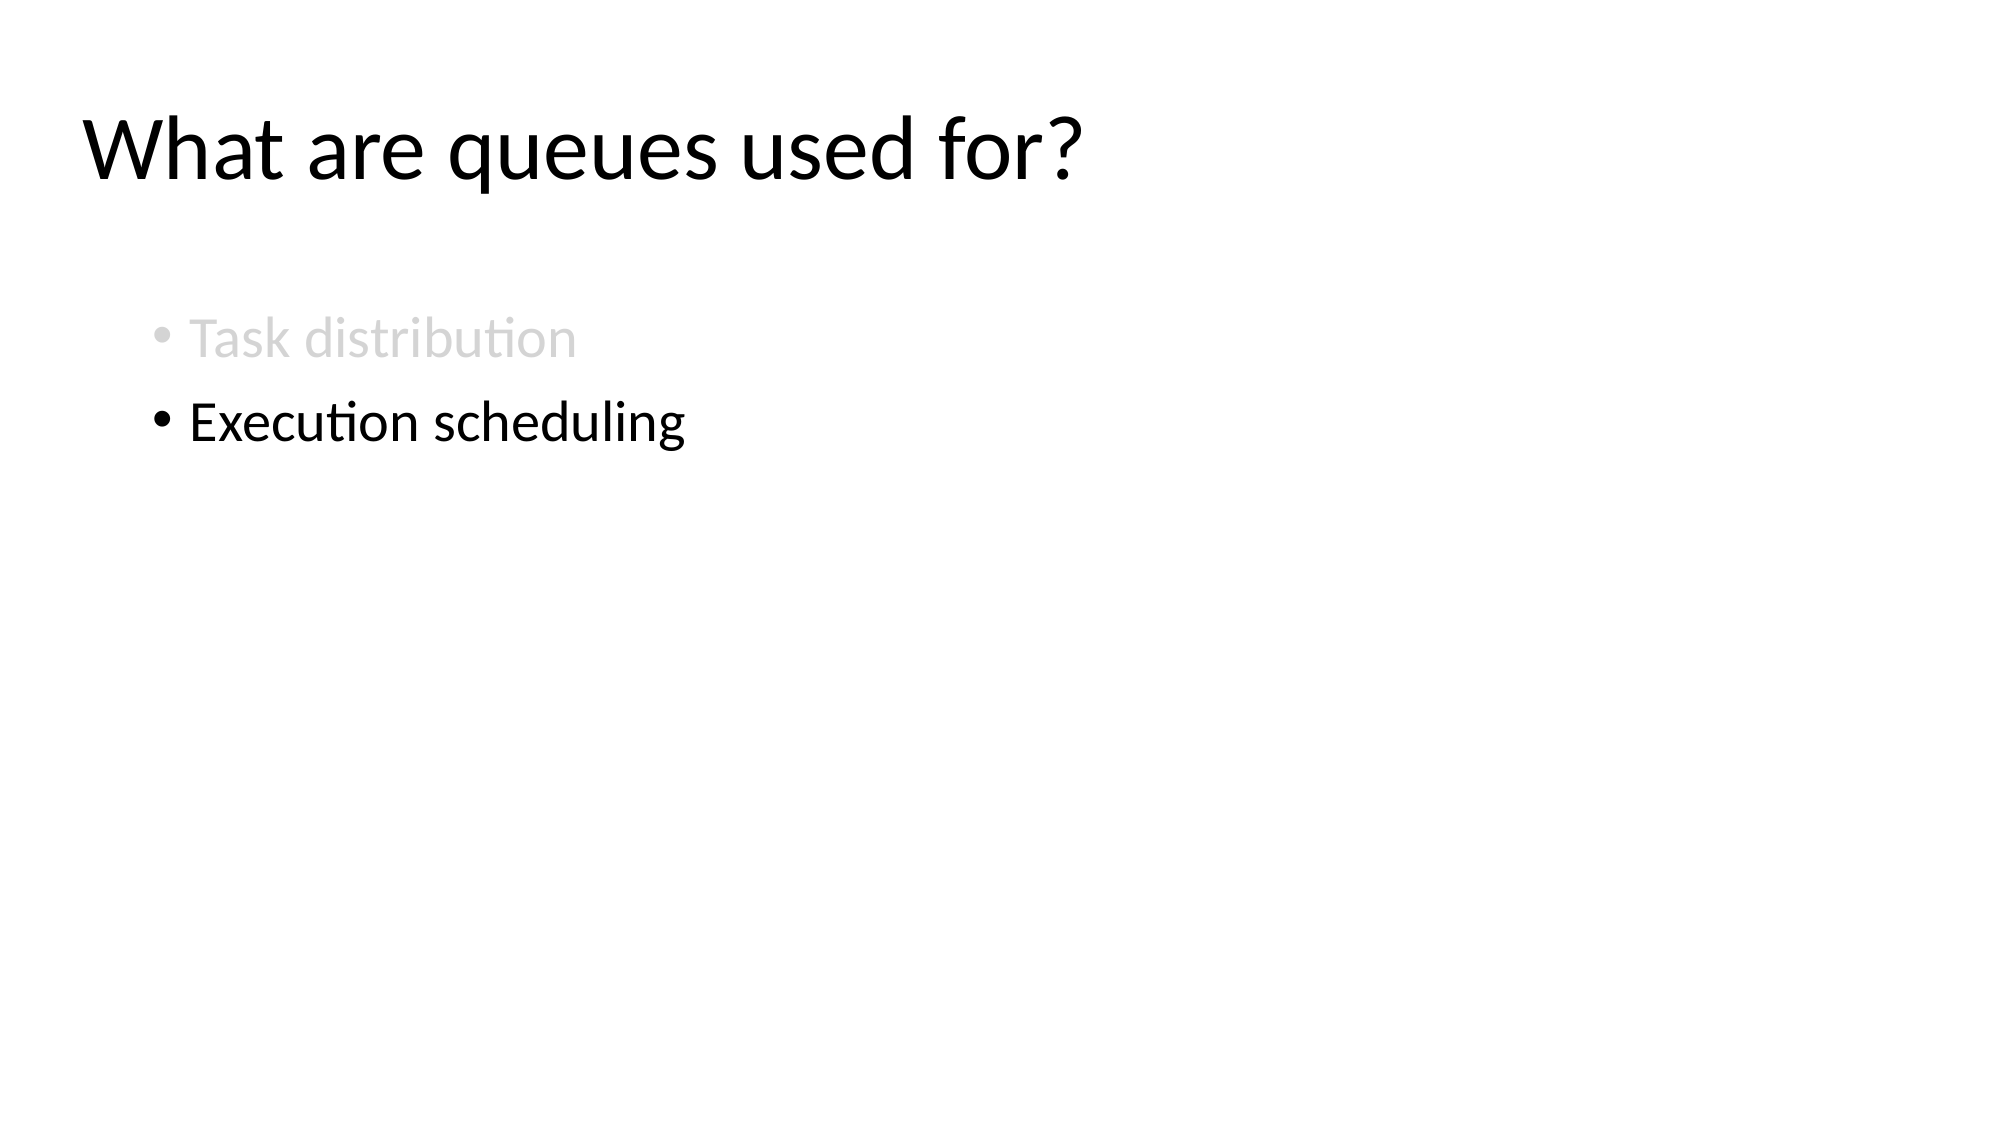

# What are queues used for?
Task distribution
Execution scheduling